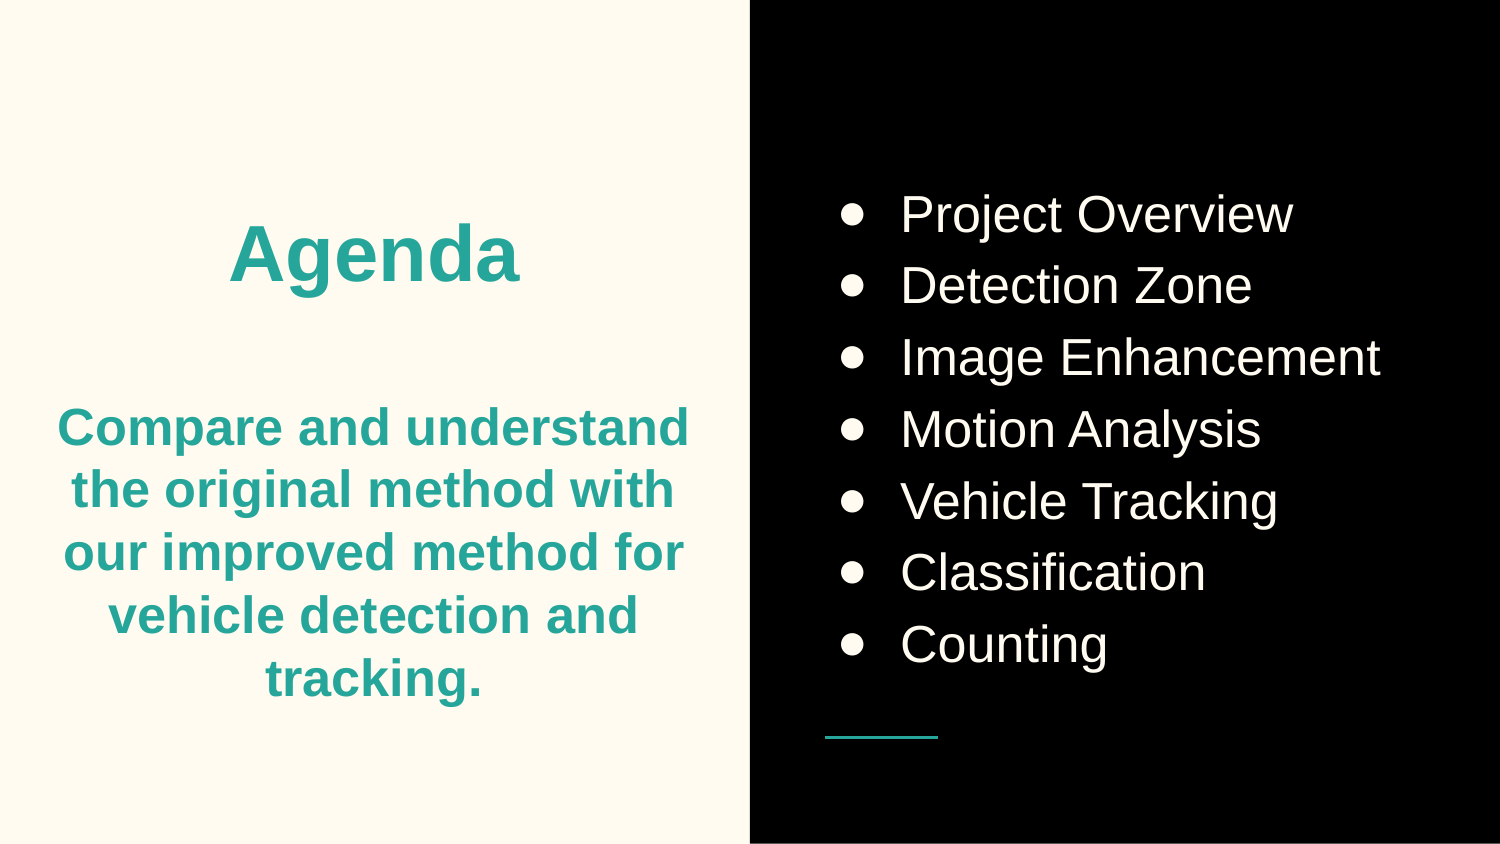

Project Overview
Detection Zone
Image Enhancement
Motion Analysis
Vehicle Tracking
Classification
Counting
# Agenda
Compare and understand the original method with our improved method for vehicle detection and tracking.